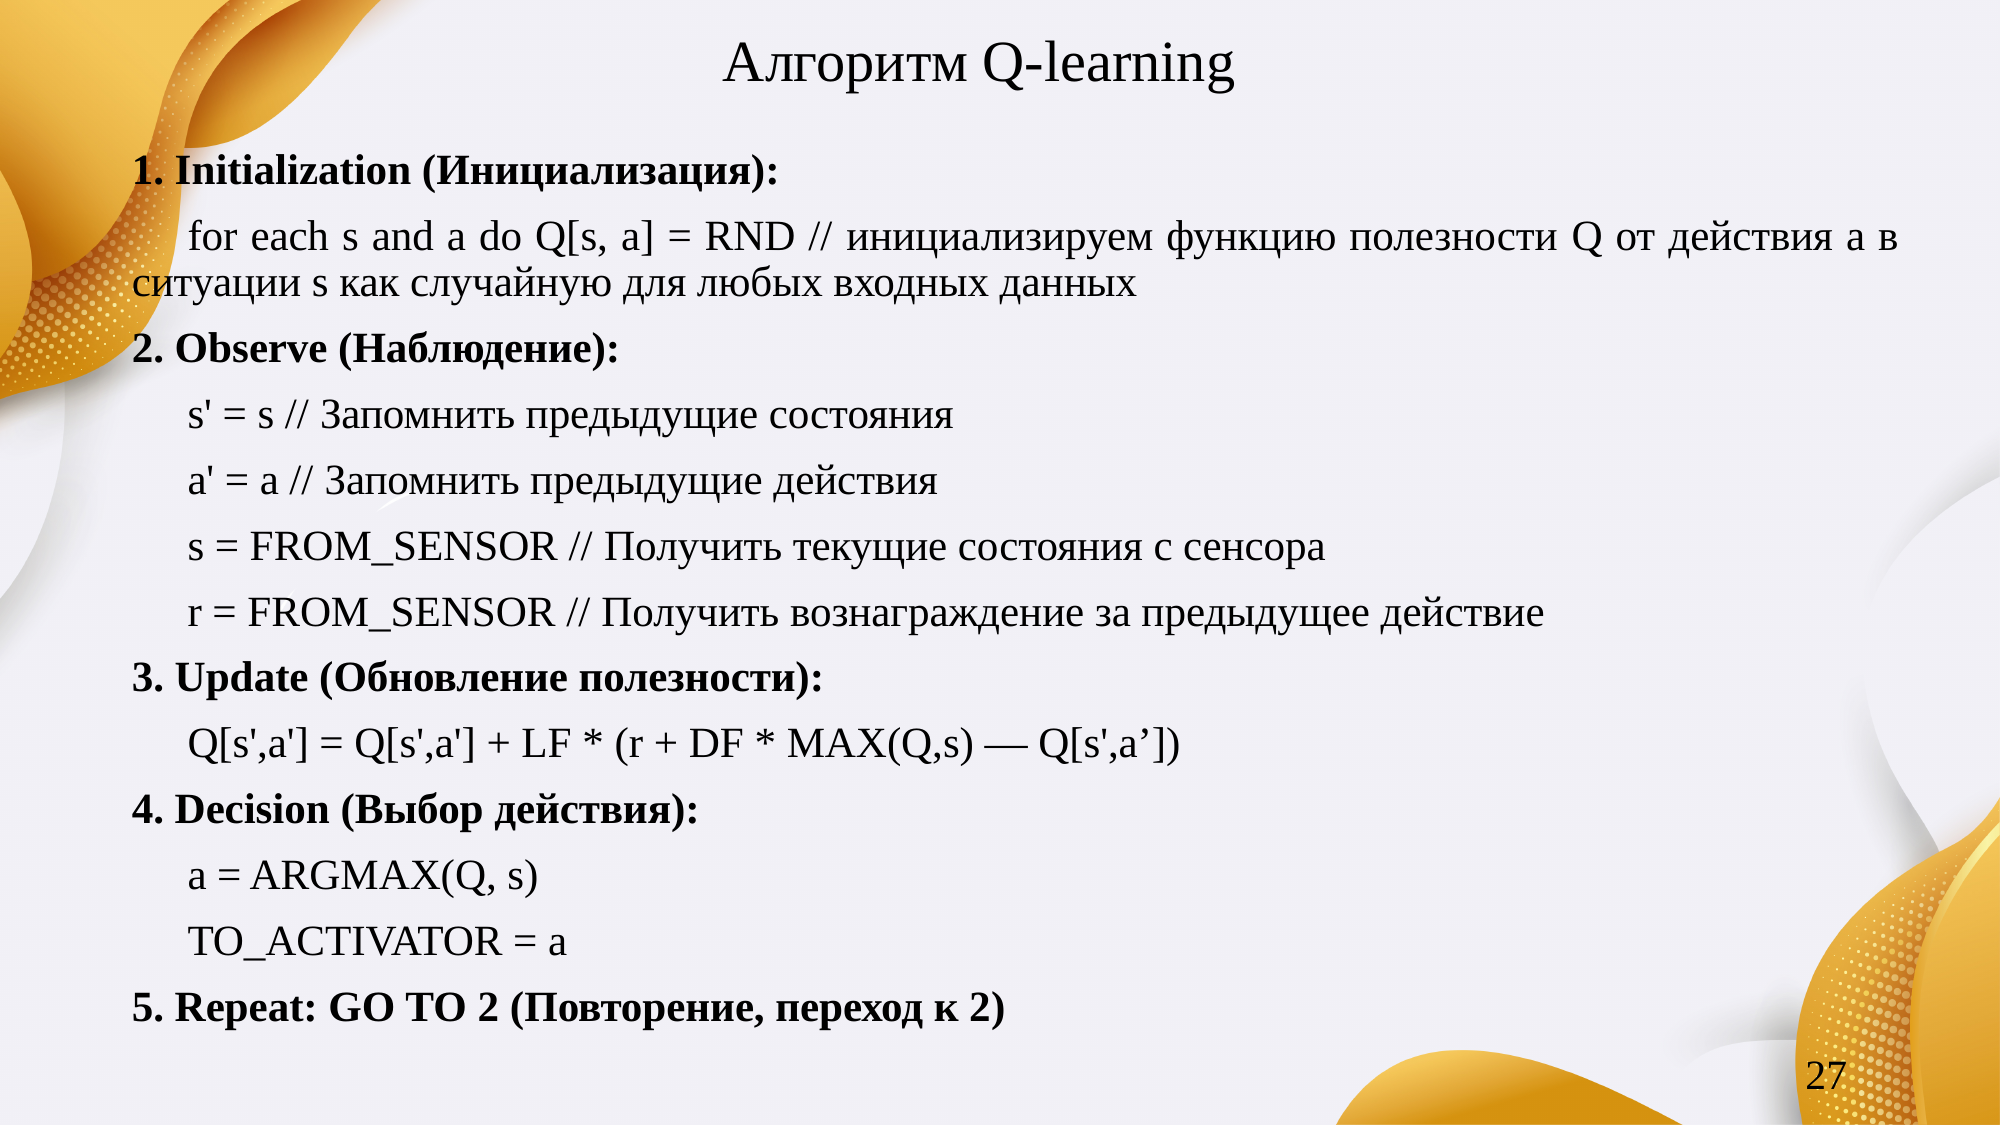

# Aлгоритм Q-learning
1. Initialization (Инициализация):
for each s and a do Q[s, a] = RND // инициализируем функцию полезности Q от действия а в ситуации s как случайную для любых входных данных
2. Observe (Наблюдение):
s' = s // Запомнить предыдущие состояния
a' = a // Запомнить предыдущие действия
s = FROM_SENSOR // Получить текущие состояния с сенсора
r = FROM_SENSOR // Получить вознаграждение за предыдущее действие
3. Update (Обновление полезности):
Q[s',a'] = Q[s',a'] + LF * (r + DF * MAX(Q,s) — Q[s',a’])
4. Decision (Выбор действия):
a = ARGMAX(Q, s)
TO_ACTIVATOR = a
5. Repeat: GO TO 2 (Повторение, переход к 2)
27